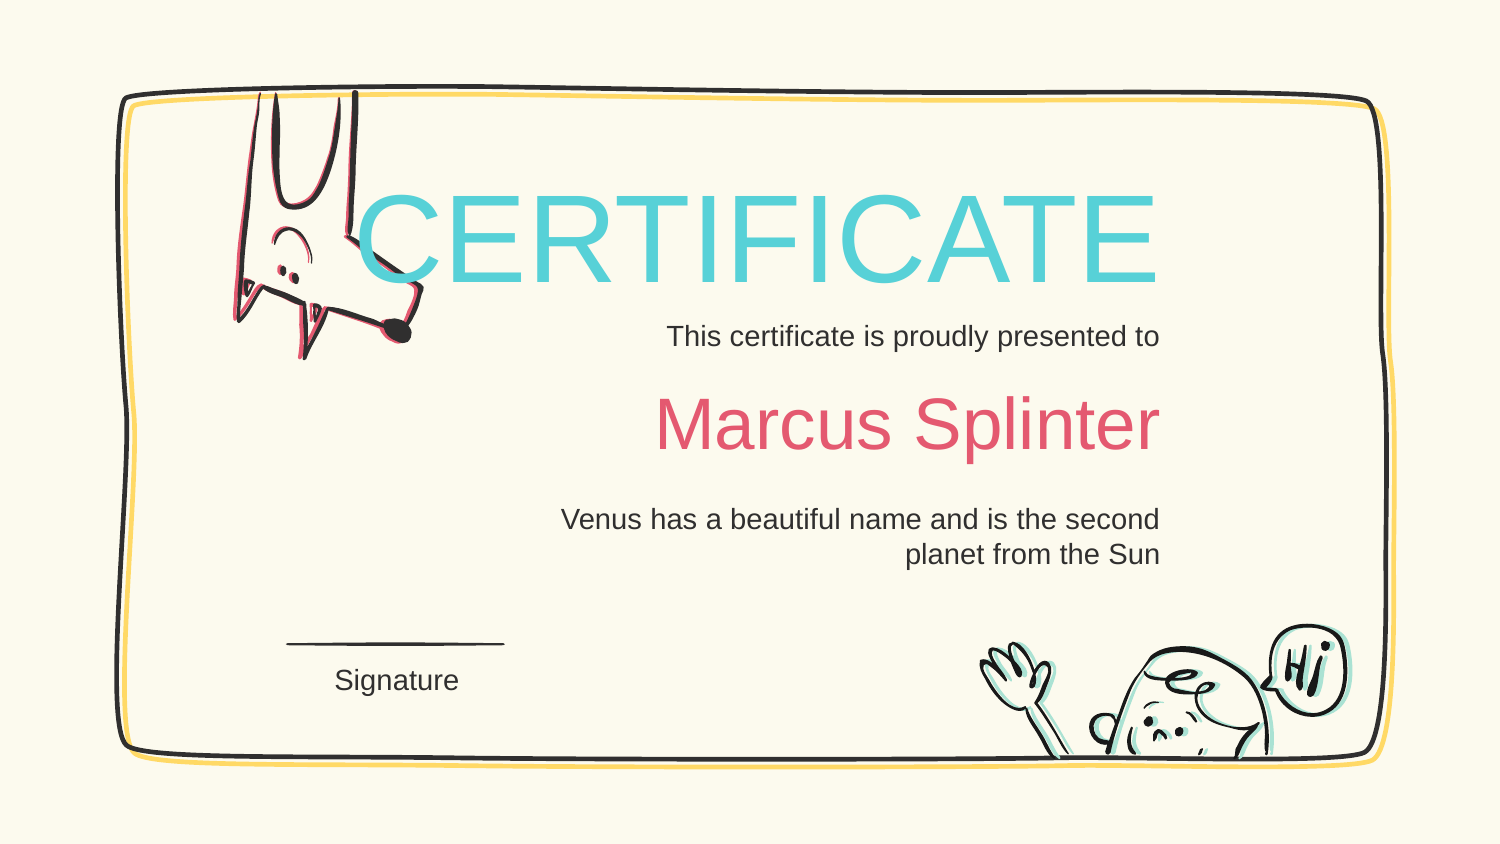

# CERTIFICATE
This certificate is proudly presented to
Marcus Splinter
Venus has a beautiful name and is the second planet from the Sun

Signature